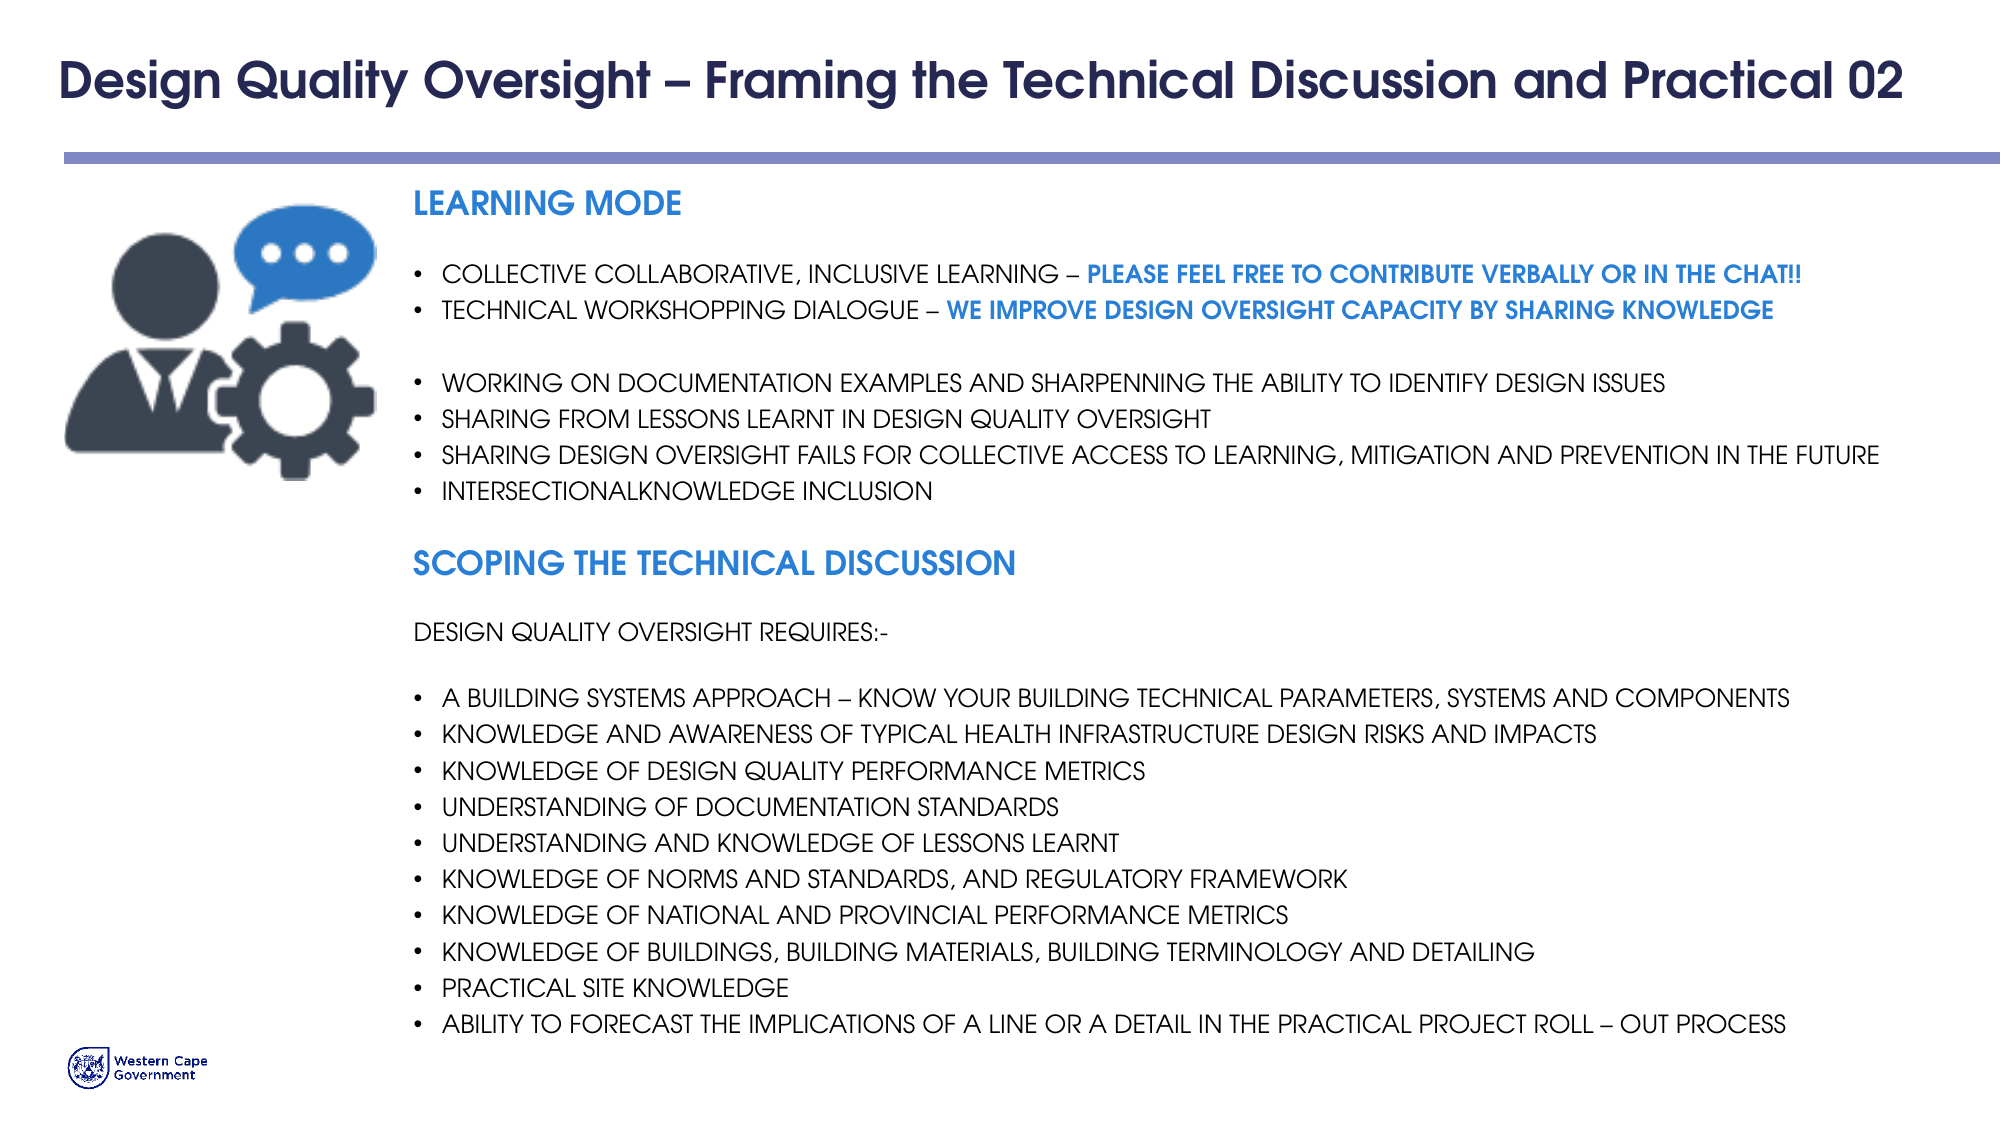

# Design Quality Oversight – Framing the Technical Discussion and Practical 02

LEARNING MODE

COLLECTIVE COLLABORATIVE, INCLUSIVE LEARNING – PLEASE FEEL FREE TO CONTRIBUTE VERBALLY OR IN THE CHAT!!
TECHNICAL WORKSHOPPING DIALOGUE – WE IMPROVE DESIGN OVERSIGHT CAPACITY BY SHARING KNOWLEDGE

WORKING ON DOCUMENTATION EXAMPLES AND SHARPENNING THE ABILITY TO IDENTIFY DESIGN ISSUES
SHARING FROM LESSONS LEARNT IN DESIGN QUALITY OVERSIGHT
SHARING DESIGN OVERSIGHT FAILS FOR COLLECTIVE ACCESS TO LEARNING, MITIGATION AND PREVENTION IN THE FUTURE
INTERSECTIONALKNOWLEDGE INCLUSION

SCOPING THE TECHNICAL DISCUSSION

DESIGN QUALITY OVERSIGHT REQUIRES:-

A BUILDING SYSTEMS APPROACH – KNOW YOUR BUILDING TECHNICAL PARAMETERS, SYSTEMS AND COMPONENTS
KNOWLEDGE AND AWARENESS OF TYPICAL HEALTH INFRASTRUCTURE DESIGN RISKS AND IMPACTS
KNOWLEDGE OF DESIGN QUALITY PERFORMANCE METRICS
UNDERSTANDING OF DOCUMENTATION STANDARDS
UNDERSTANDING AND KNOWLEDGE OF LESSONS LEARNT
KNOWLEDGE OF NORMS AND STANDARDS, AND REGULATORY FRAMEWORK
KNOWLEDGE OF NATIONAL AND PROVINCIAL PERFORMANCE METRICS
KNOWLEDGE OF BUILDINGS, BUILDING MATERIALS, BUILDING TERMINOLOGY AND DETAILING
PRACTICAL SITE KNOWLEDGE
ABILITY TO FORECAST THE IMPLICATIONS OF A LINE OR A DETAIL IN THE PRACTICAL PROJECT ROLL – OUT PROCESS